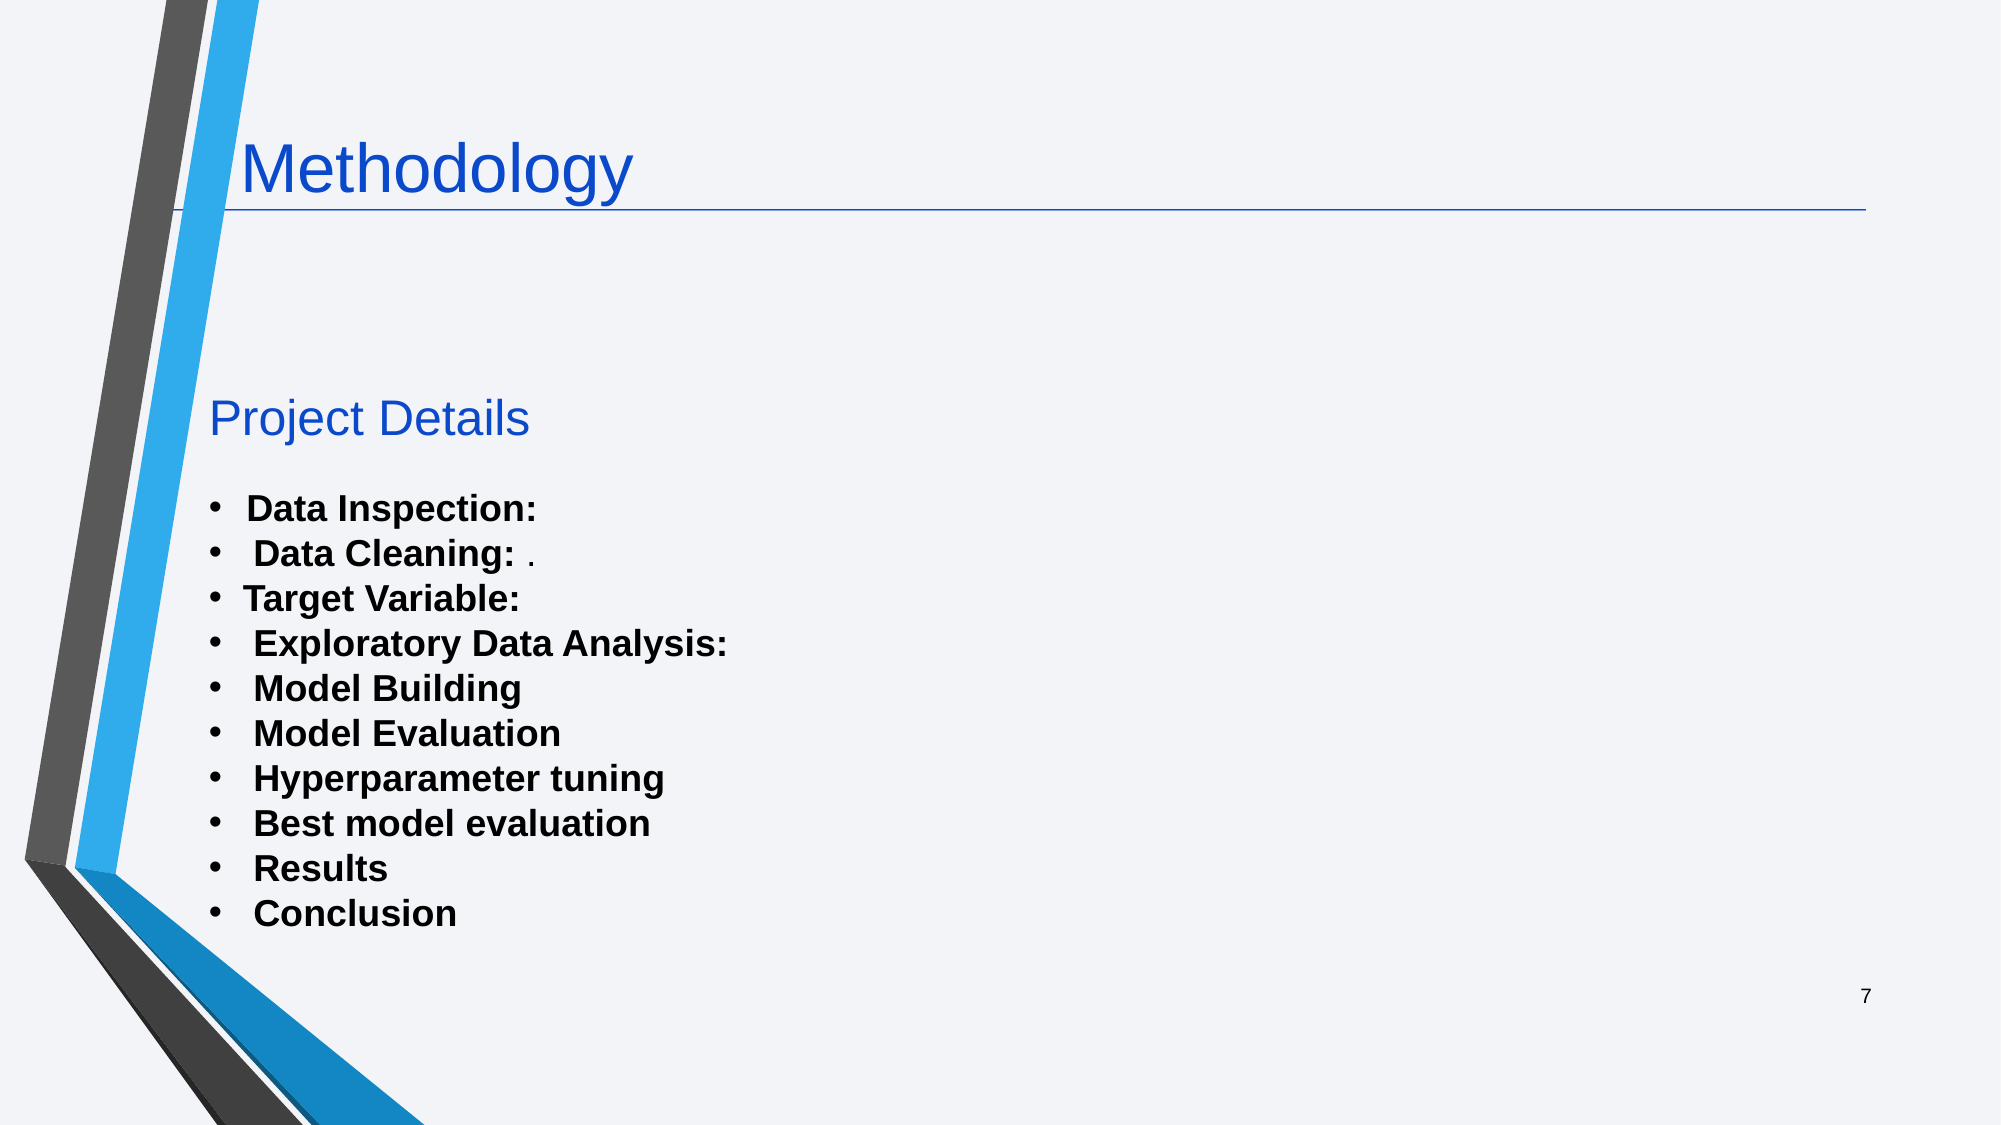

Methodology
Project Details
Data Inspection:
   Data Cleaning: .
  Target Variable:
   Exploratory Data Analysis:
   Model Building
   Model Evaluation
   Hyperparameter tuning
   Best model evaluation
   Results
   Conclusion

7